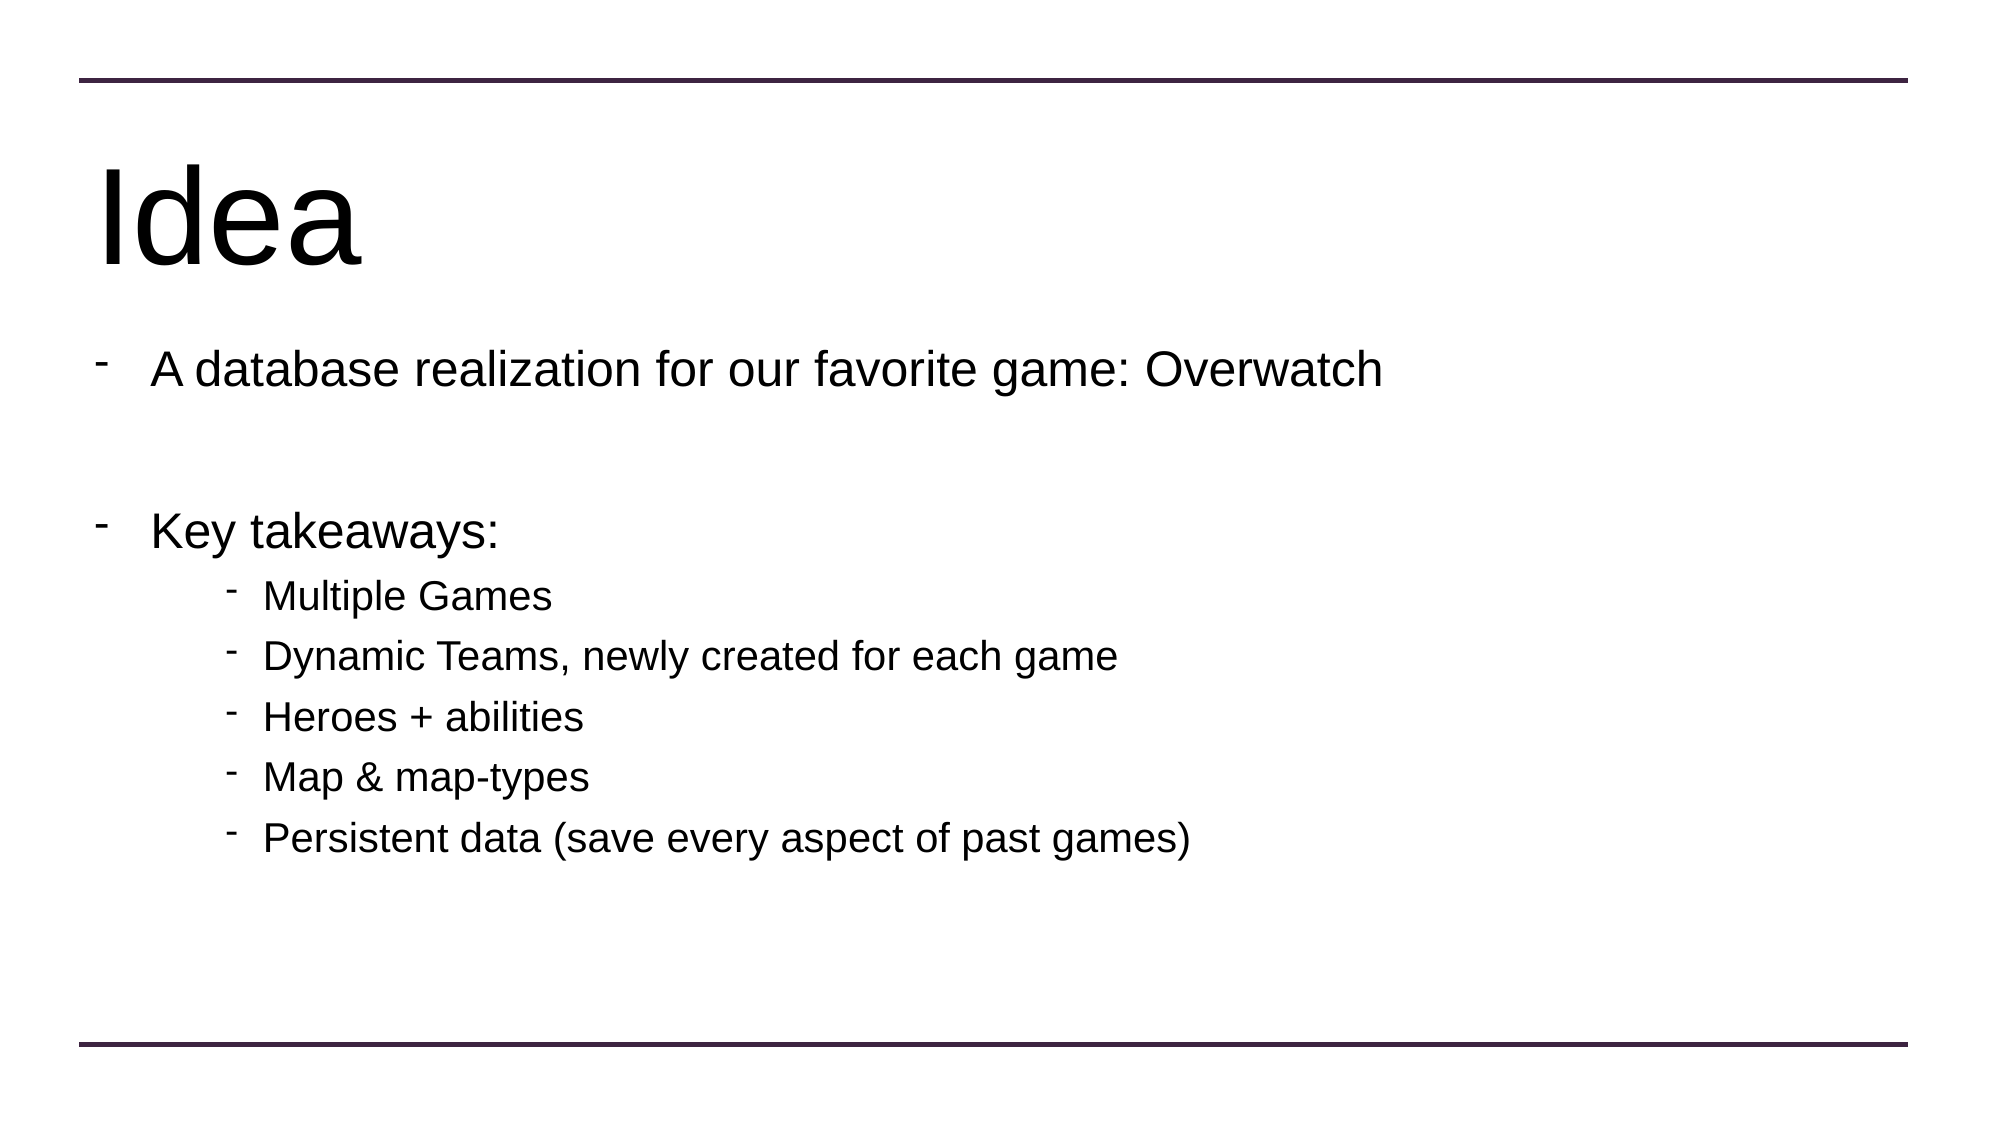

# Idea
A database realization for our favorite game: Overwatch

Key takeaways:
Multiple Games
Dynamic Teams, newly created for each game
Heroes + abilities
Map & map-types
Persistent data (save every aspect of past games)